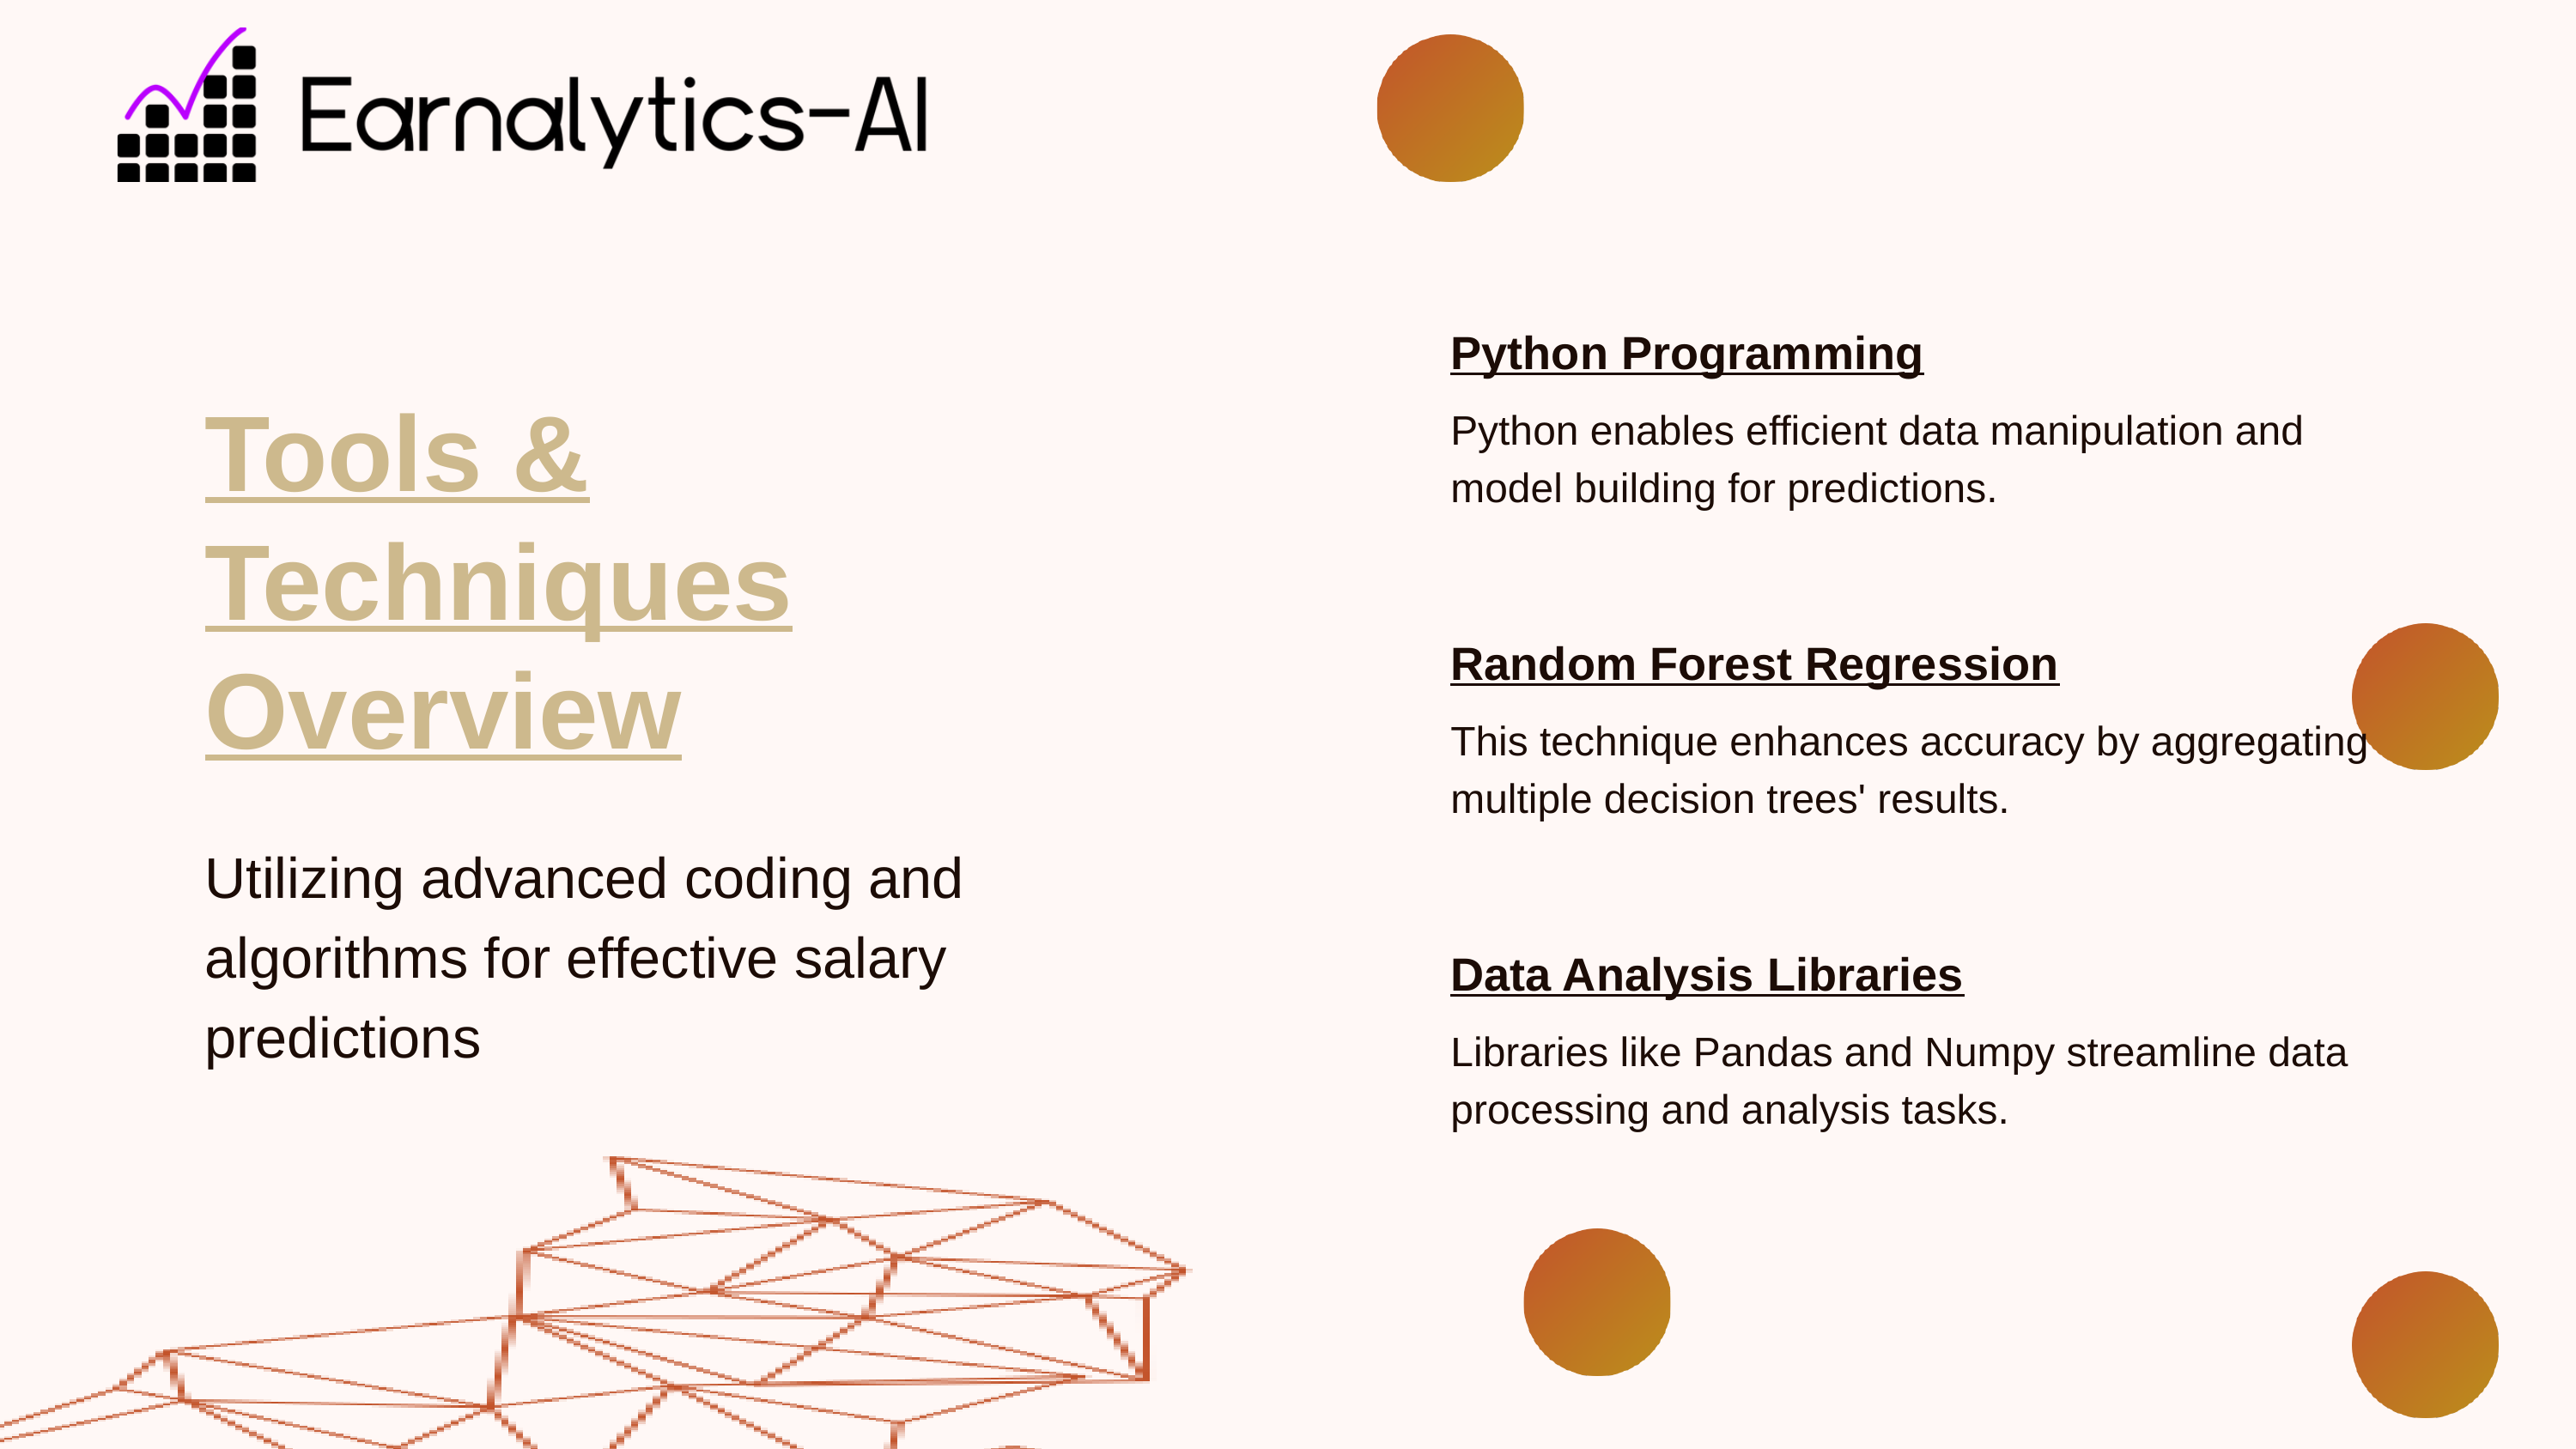

Python Programming
Python enables efficient data manipulation and model building for predictions.
Random Forest Regression
This technique enhances accuracy by aggregating multiple decision trees' results.
Data Analysis Libraries
Libraries like Pandas and Numpy streamline data processing and analysis tasks.
Tools & Techniques Overview
Utilizing advanced coding and algorithms for effective salary predictions